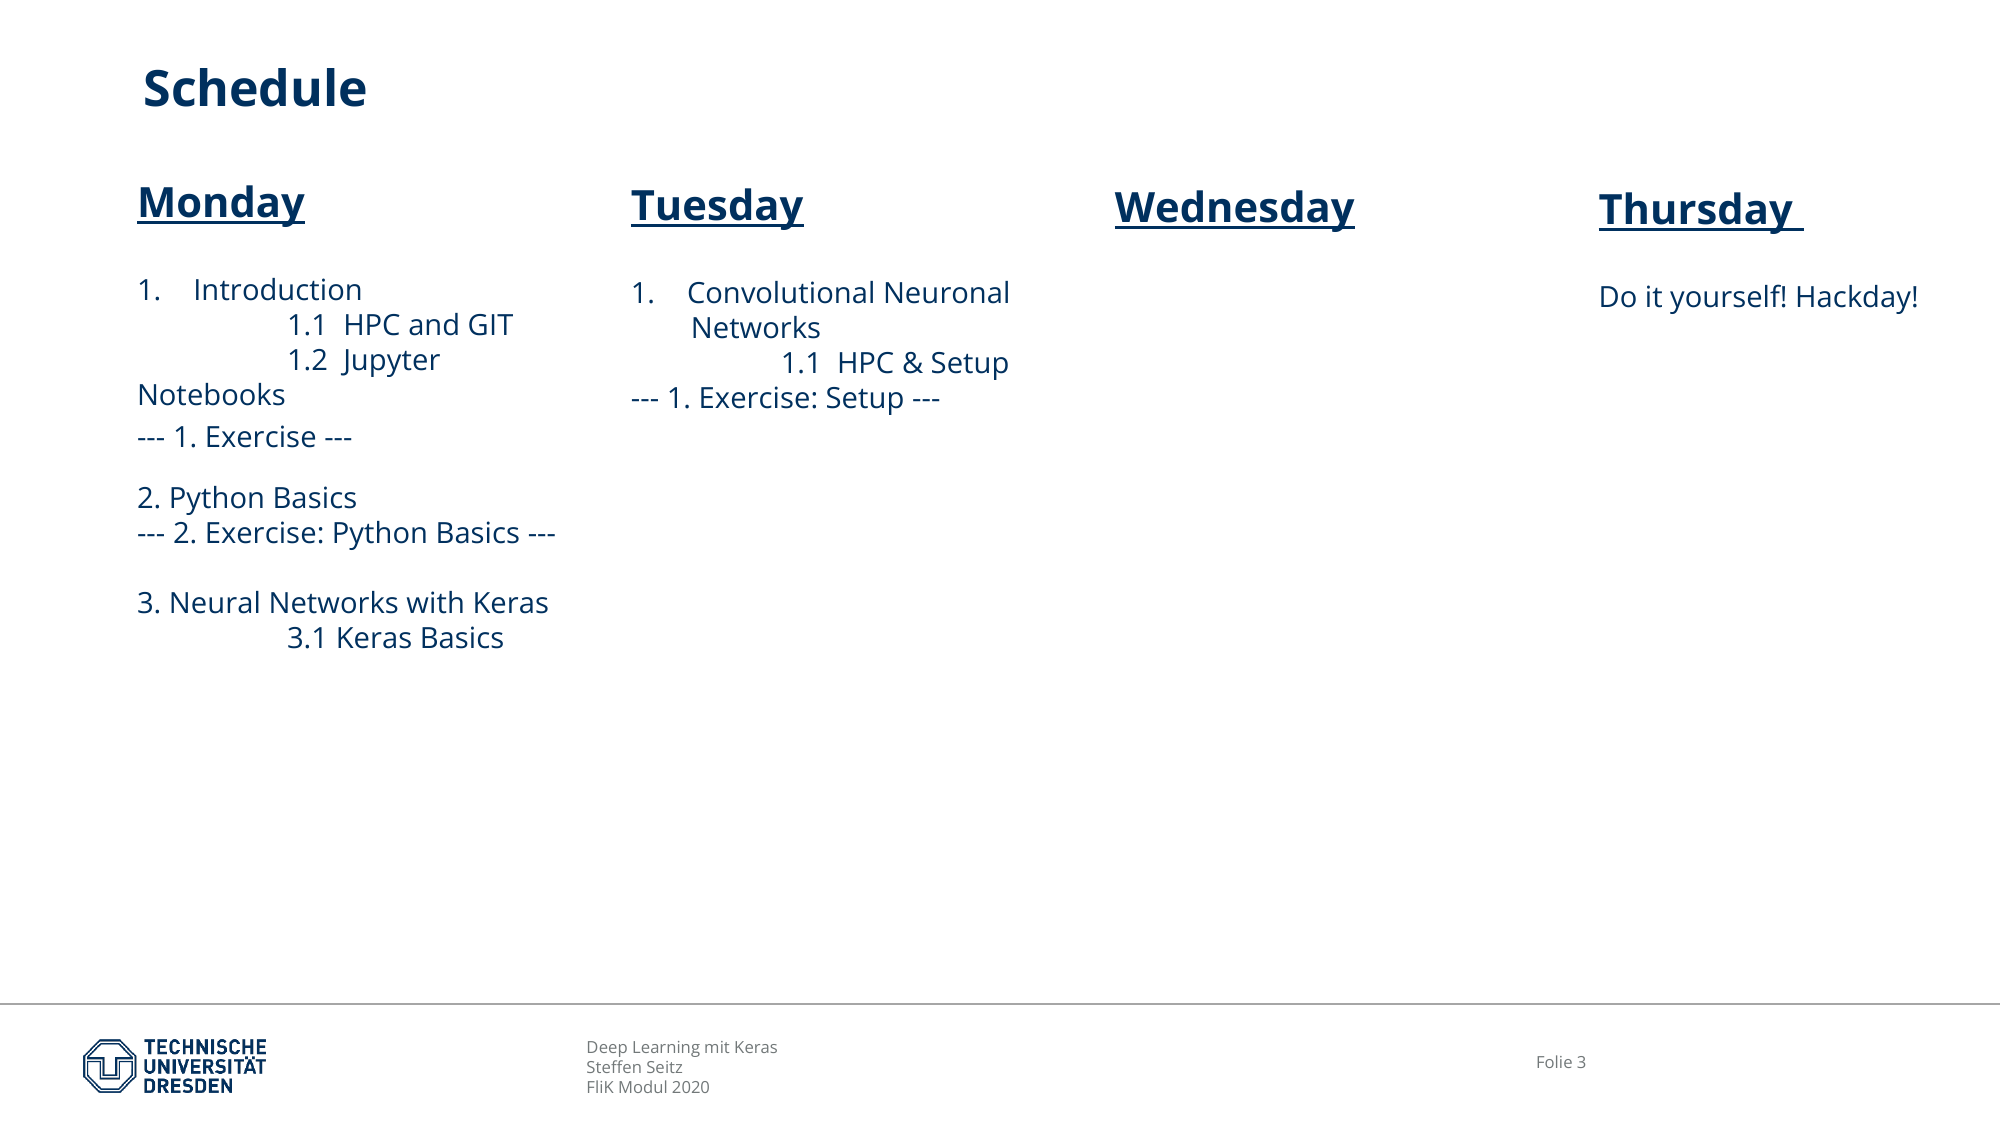

# Schedule
Monday

Introduction
	1.1  HPC and GIT
	1.2  Jupyter Notebooks

--- 1. Exercise ---

2. Python Basics
--- 2. Exercise: Python Basics ---

3. Neural Networks with Keras
	3.1 Keras Basics

Tuesday

Convolutional Neuronal
        Networks
	1.1  HPC & Setup
--- 1. Exercise: Setup ---
Wednesday

Thursday

Do it yourself! Hackday!